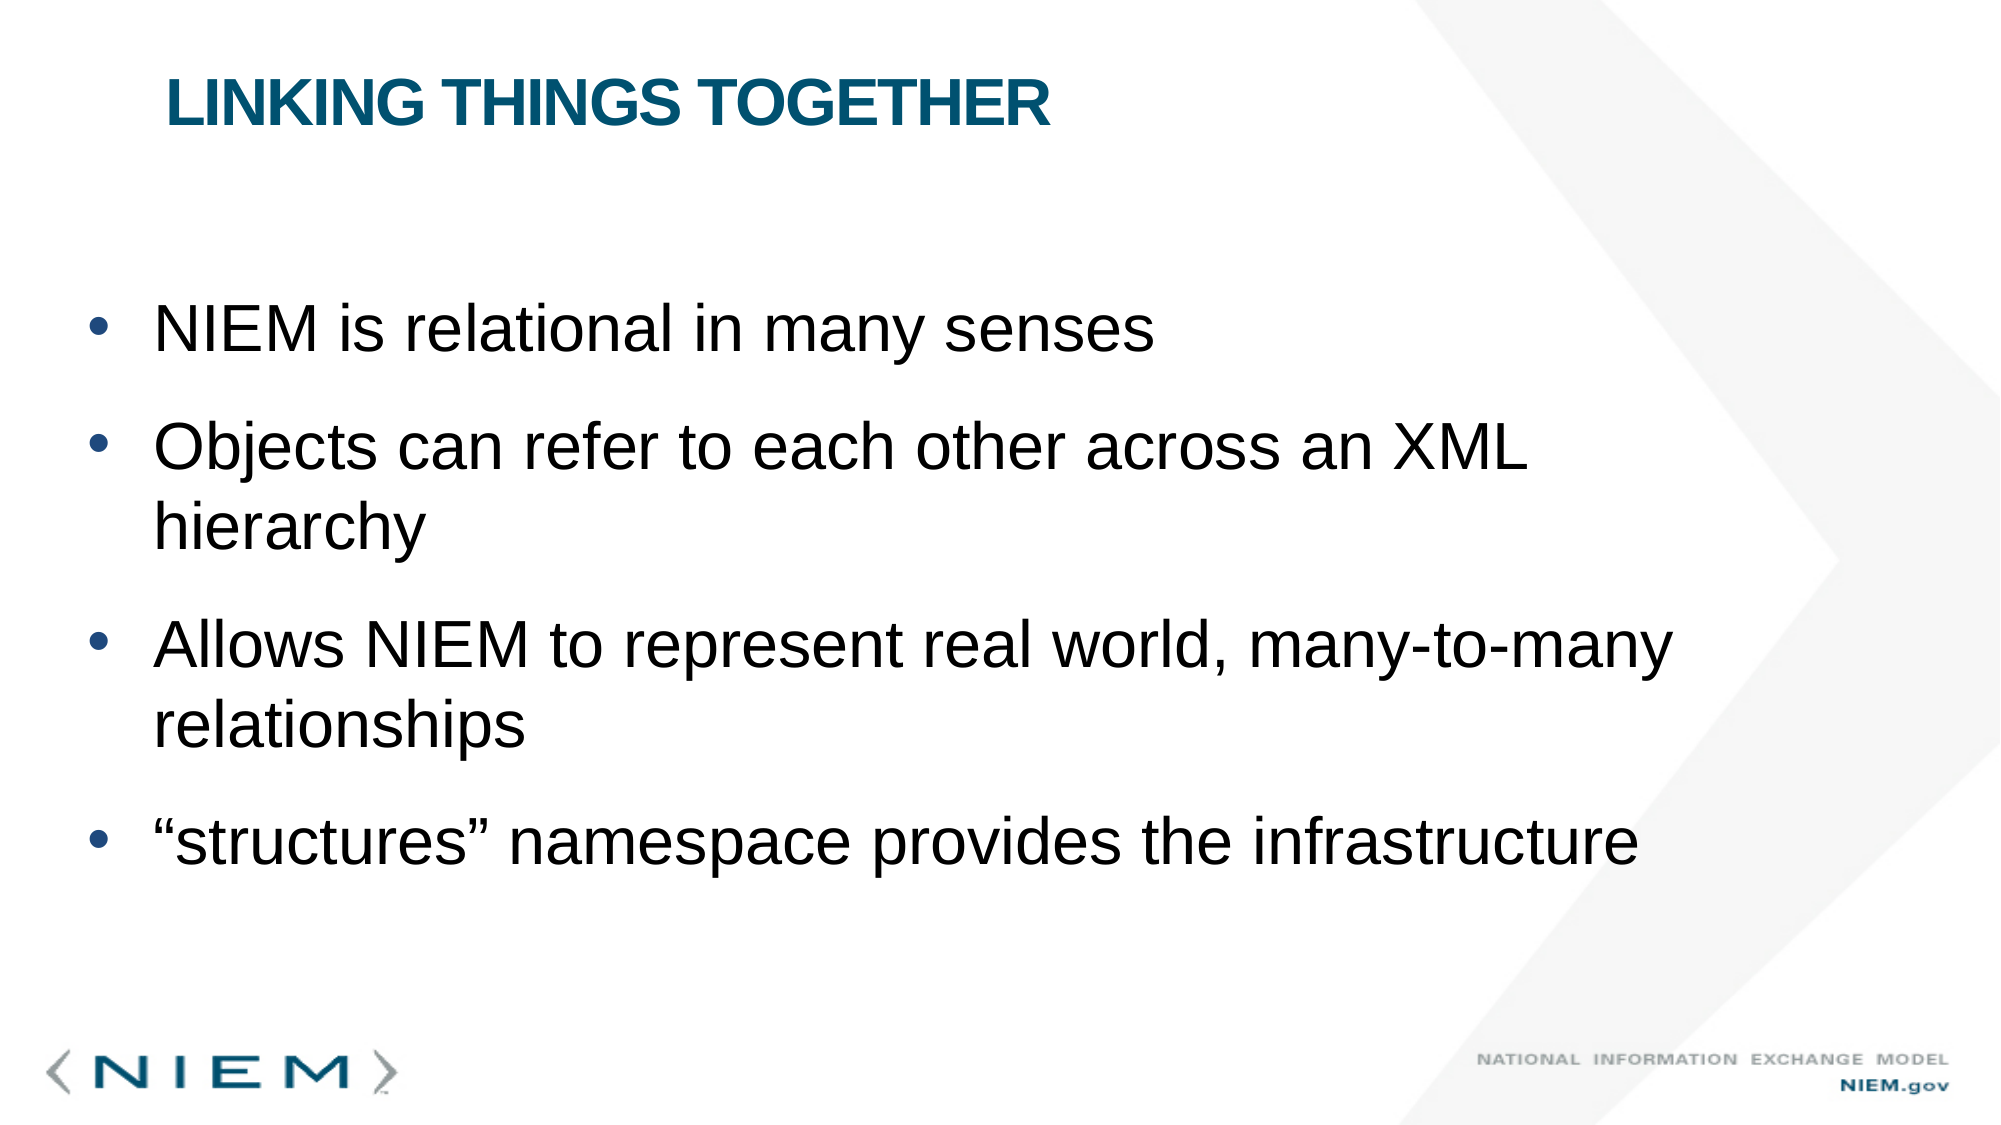

# Linking Things Together
NIEM is relational in many senses
Objects can refer to each other across an XML hierarchy
Allows NIEM to represent real world, many-to-many relationships
“structures” namespace provides the infrastructure